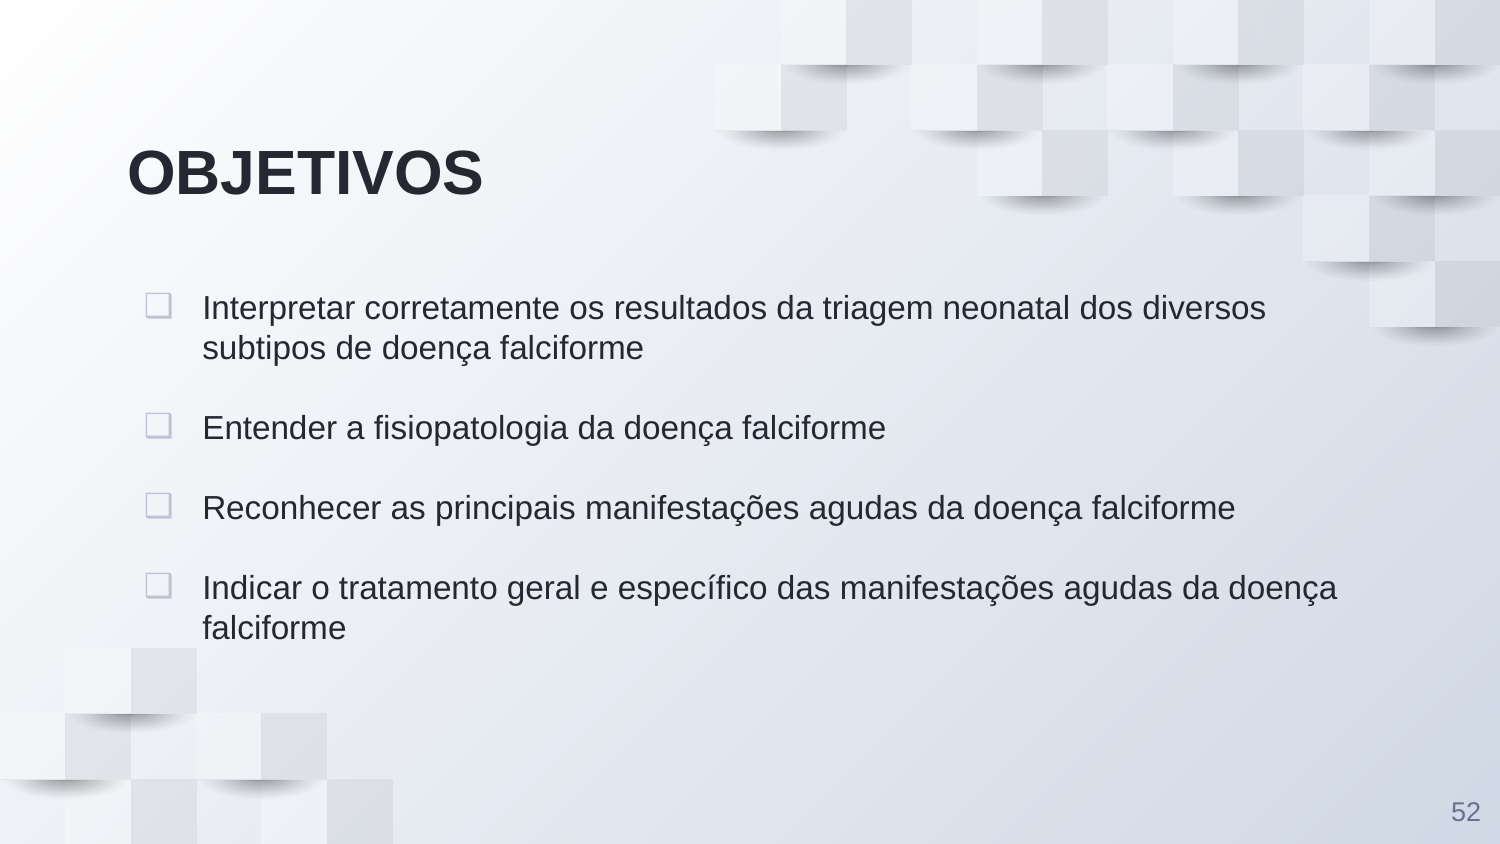

# OBJETIVOS

Interpretar corretamente os resultados da triagem neonatal dos diversos subtipos de doença falciforme

Entender a fisiopatologia da doença falciforme

Reconhecer as principais manifestações agudas da doença falciforme

Indicar o tratamento geral e específico das manifestações agudas da doença falciforme
52